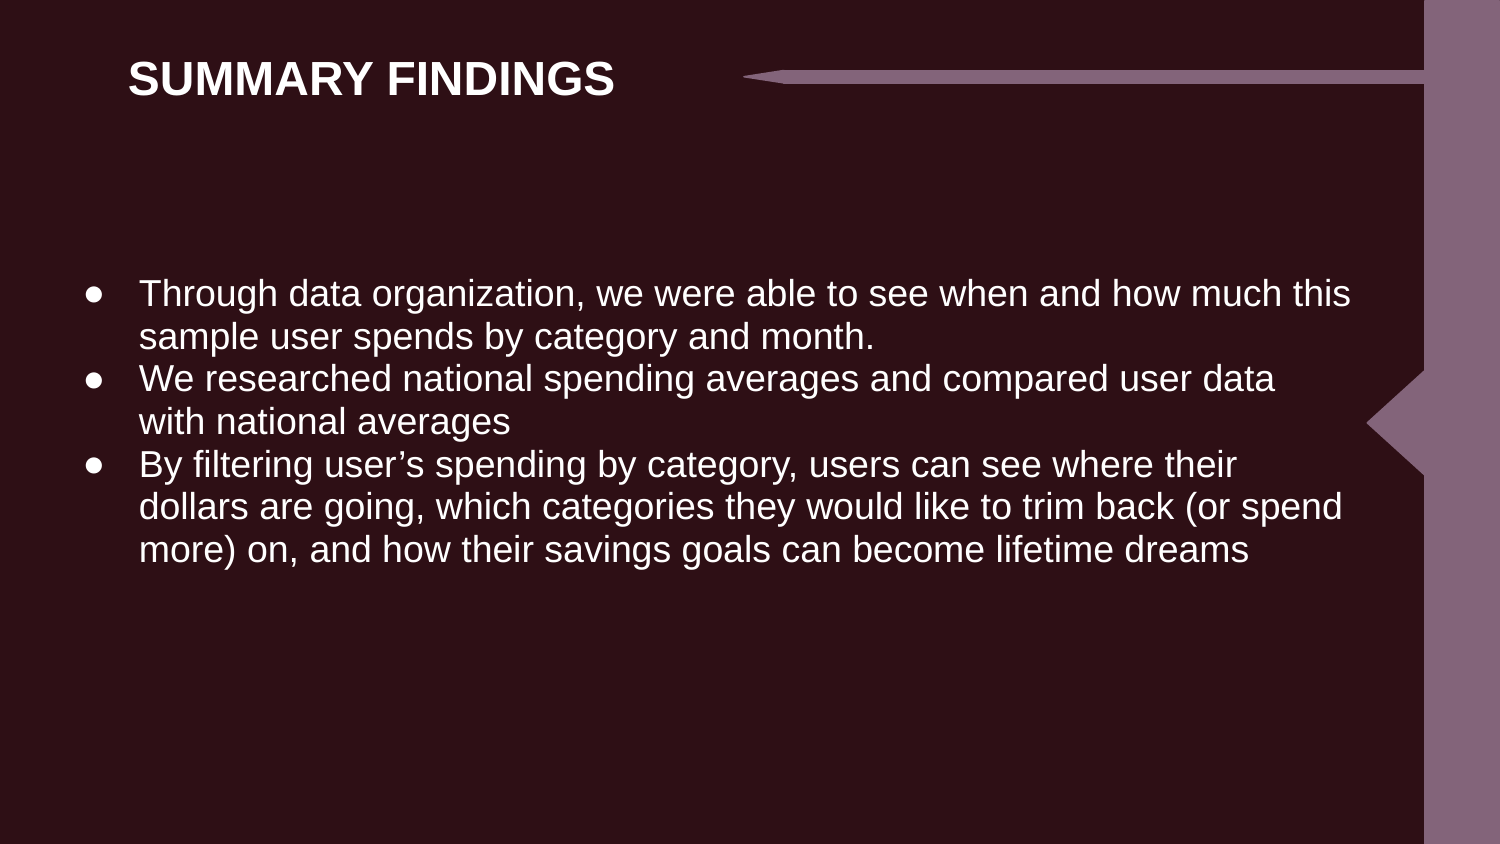

# SUMMARY FINDINGS

Through data organization, we were able to see when and how much this sample user spends by category and month.
We researched national spending averages and compared user data with national averages
By filtering user’s spending by category, users can see where their dollars are going, which categories they would like to trim back (or spend more) on, and how their savings goals can become lifetime dreams